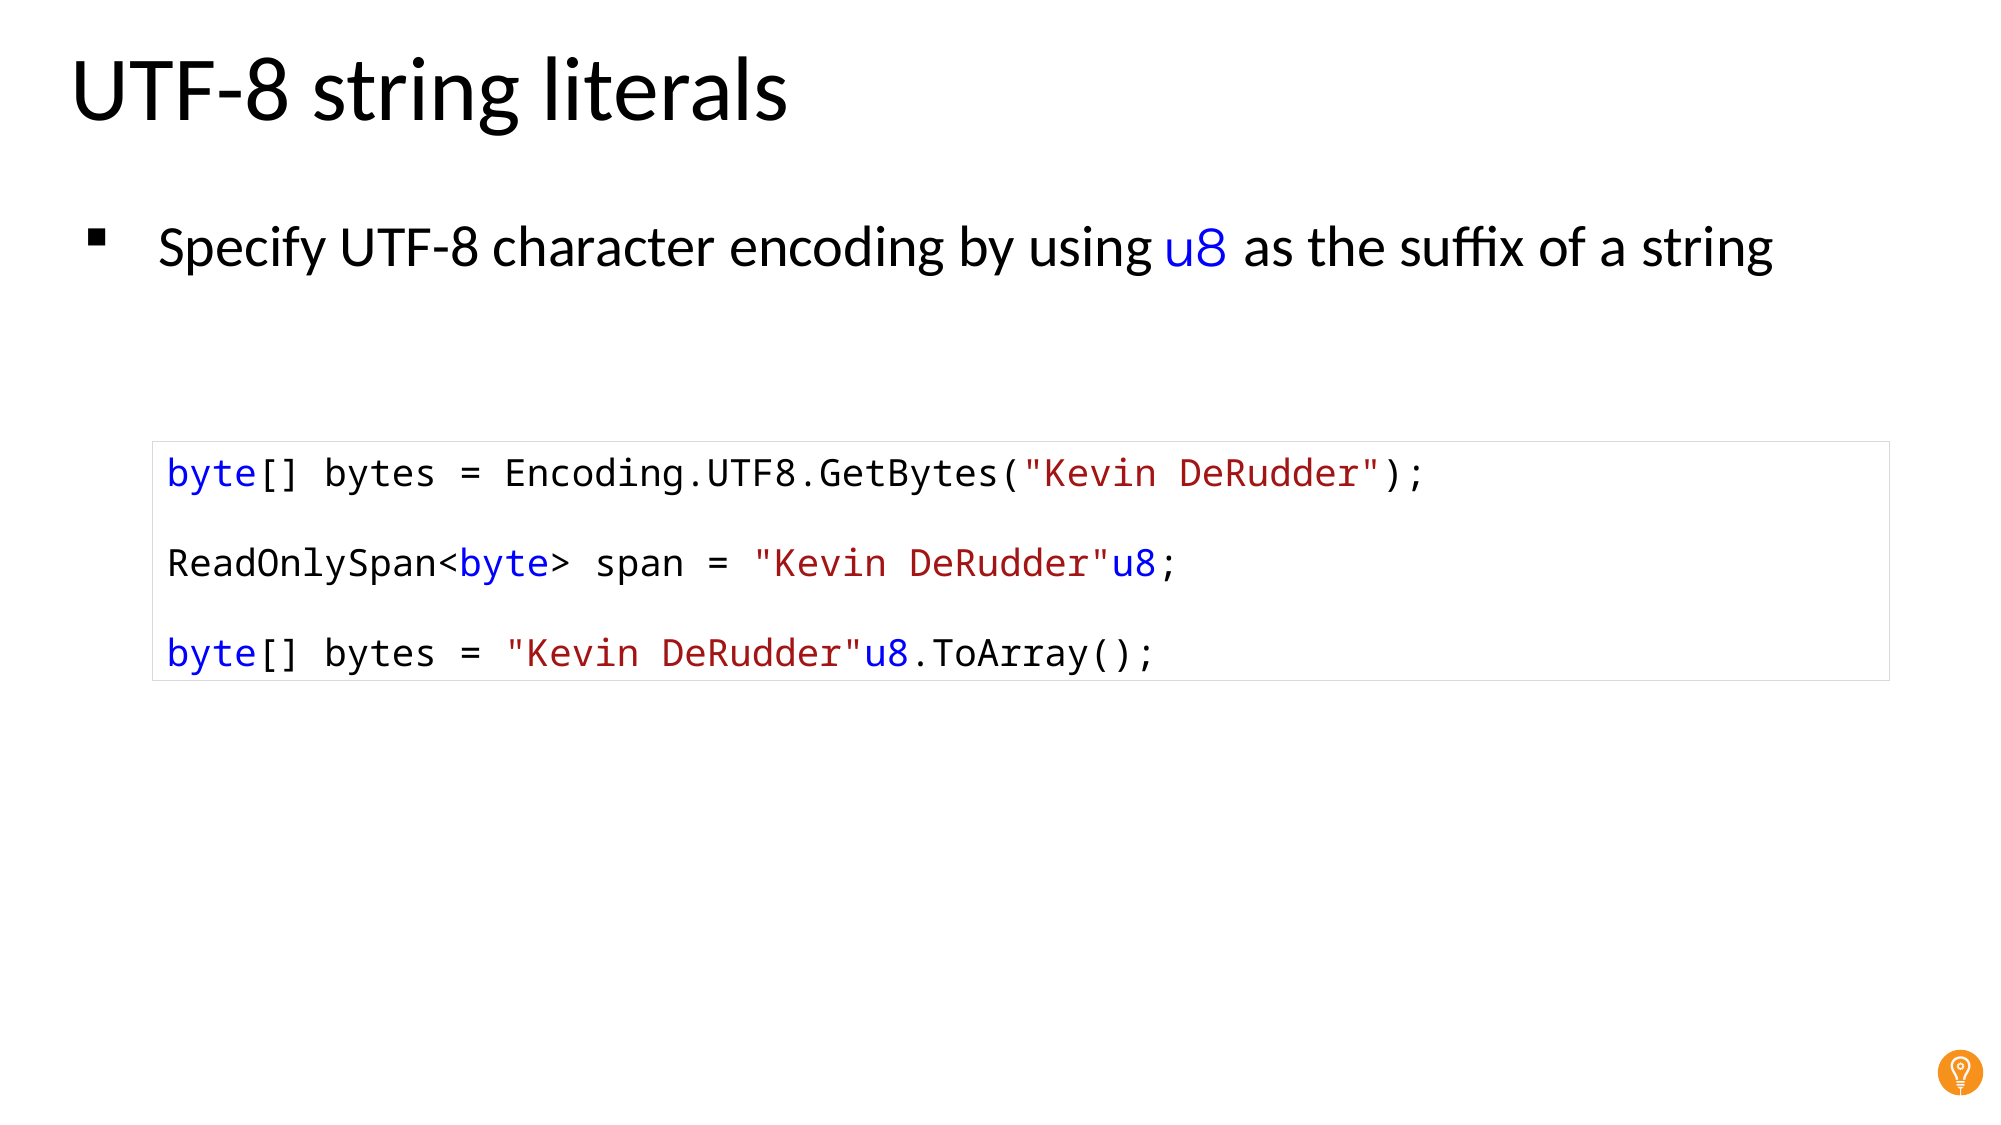

# UTF-8 string literals
Specify UTF-8 character encoding by using u8 as the suffix of a string

byte[] bytes = Encoding.UTF8.GetBytes("Kevin DeRudder");

ReadOnlySpan<byte> span = "Kevin DeRudder"u8;

byte[] bytes = "Kevin DeRudder"u8.ToArray();